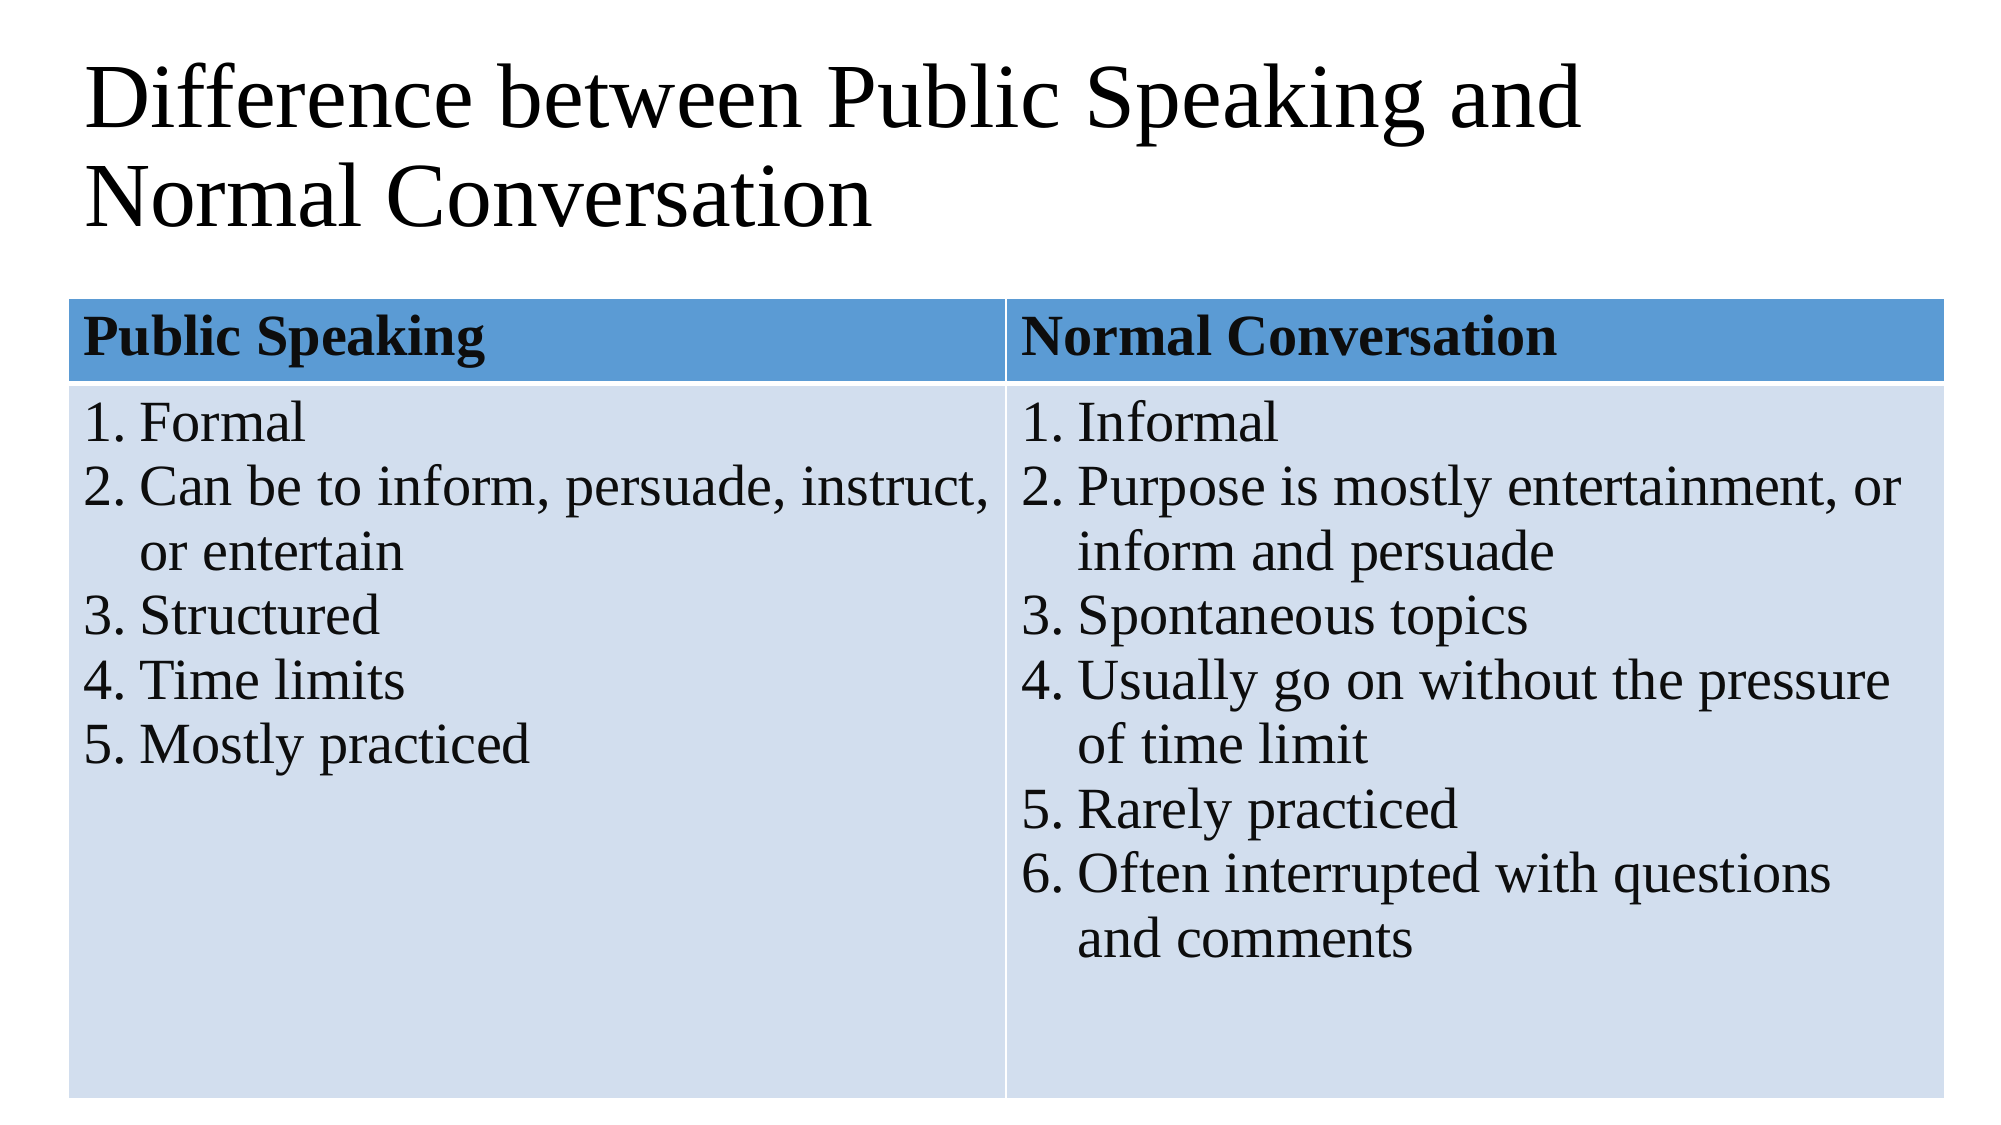

# Difference between Public Speaking and Normal Conversation
| Public Speaking | Normal Conversation |
| --- | --- |
| Formal Can be to inform, persuade, instruct, or entertain Structured Time limits Mostly practiced | Informal Purpose is mostly entertainment, or inform and persuade Spontaneous topics Usually go on without the pressure of time limit Rarely practiced Often interrupted with questions and comments |